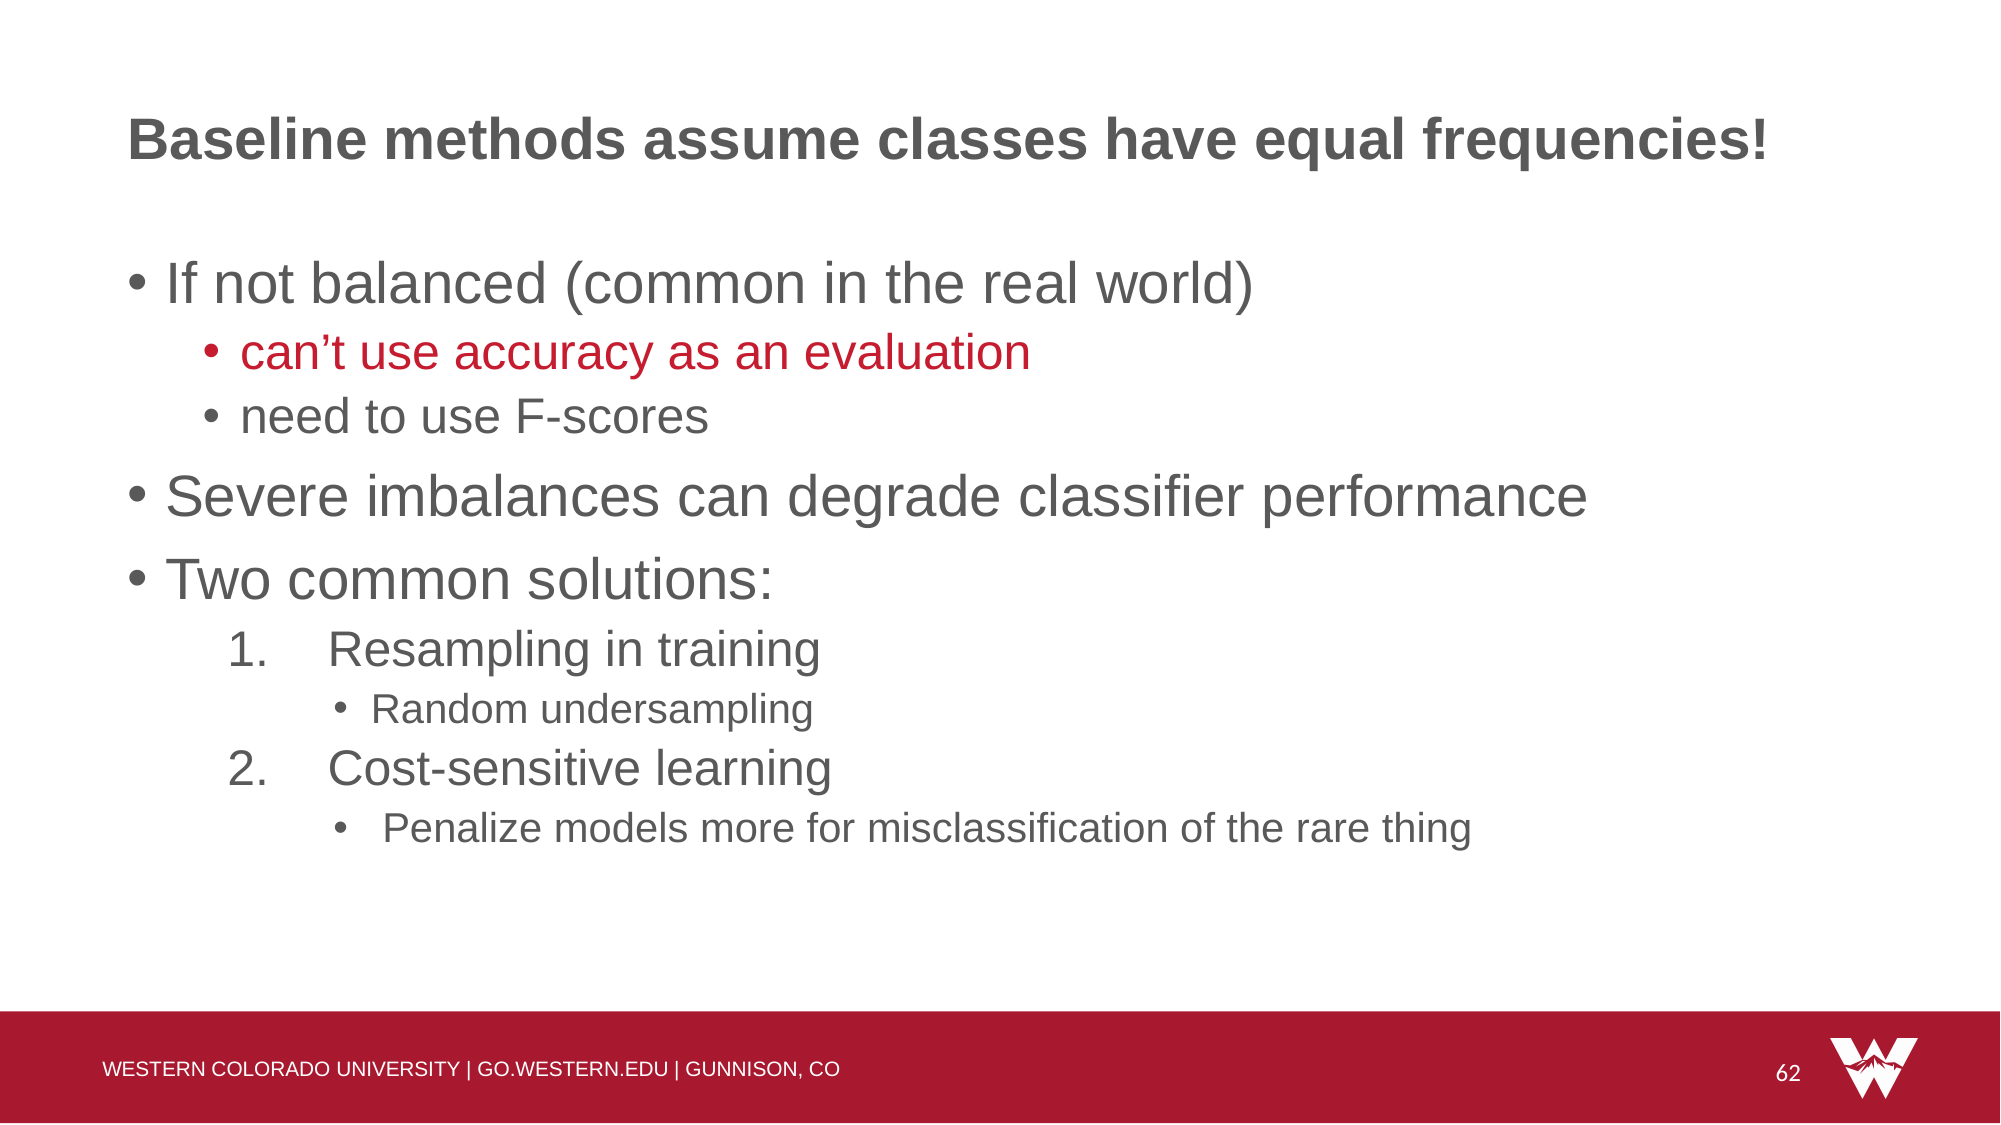

# Baseline methods assume classes have equal frequencies!
If not balanced (common in the real world)
can’t use accuracy as an evaluation
need to use F-scores
Severe imbalances can degrade classifier performance
Two common solutions:
Resampling in training
Random undersampling
Cost-sensitive learning
 Penalize models more for misclassification of the rare thing

62